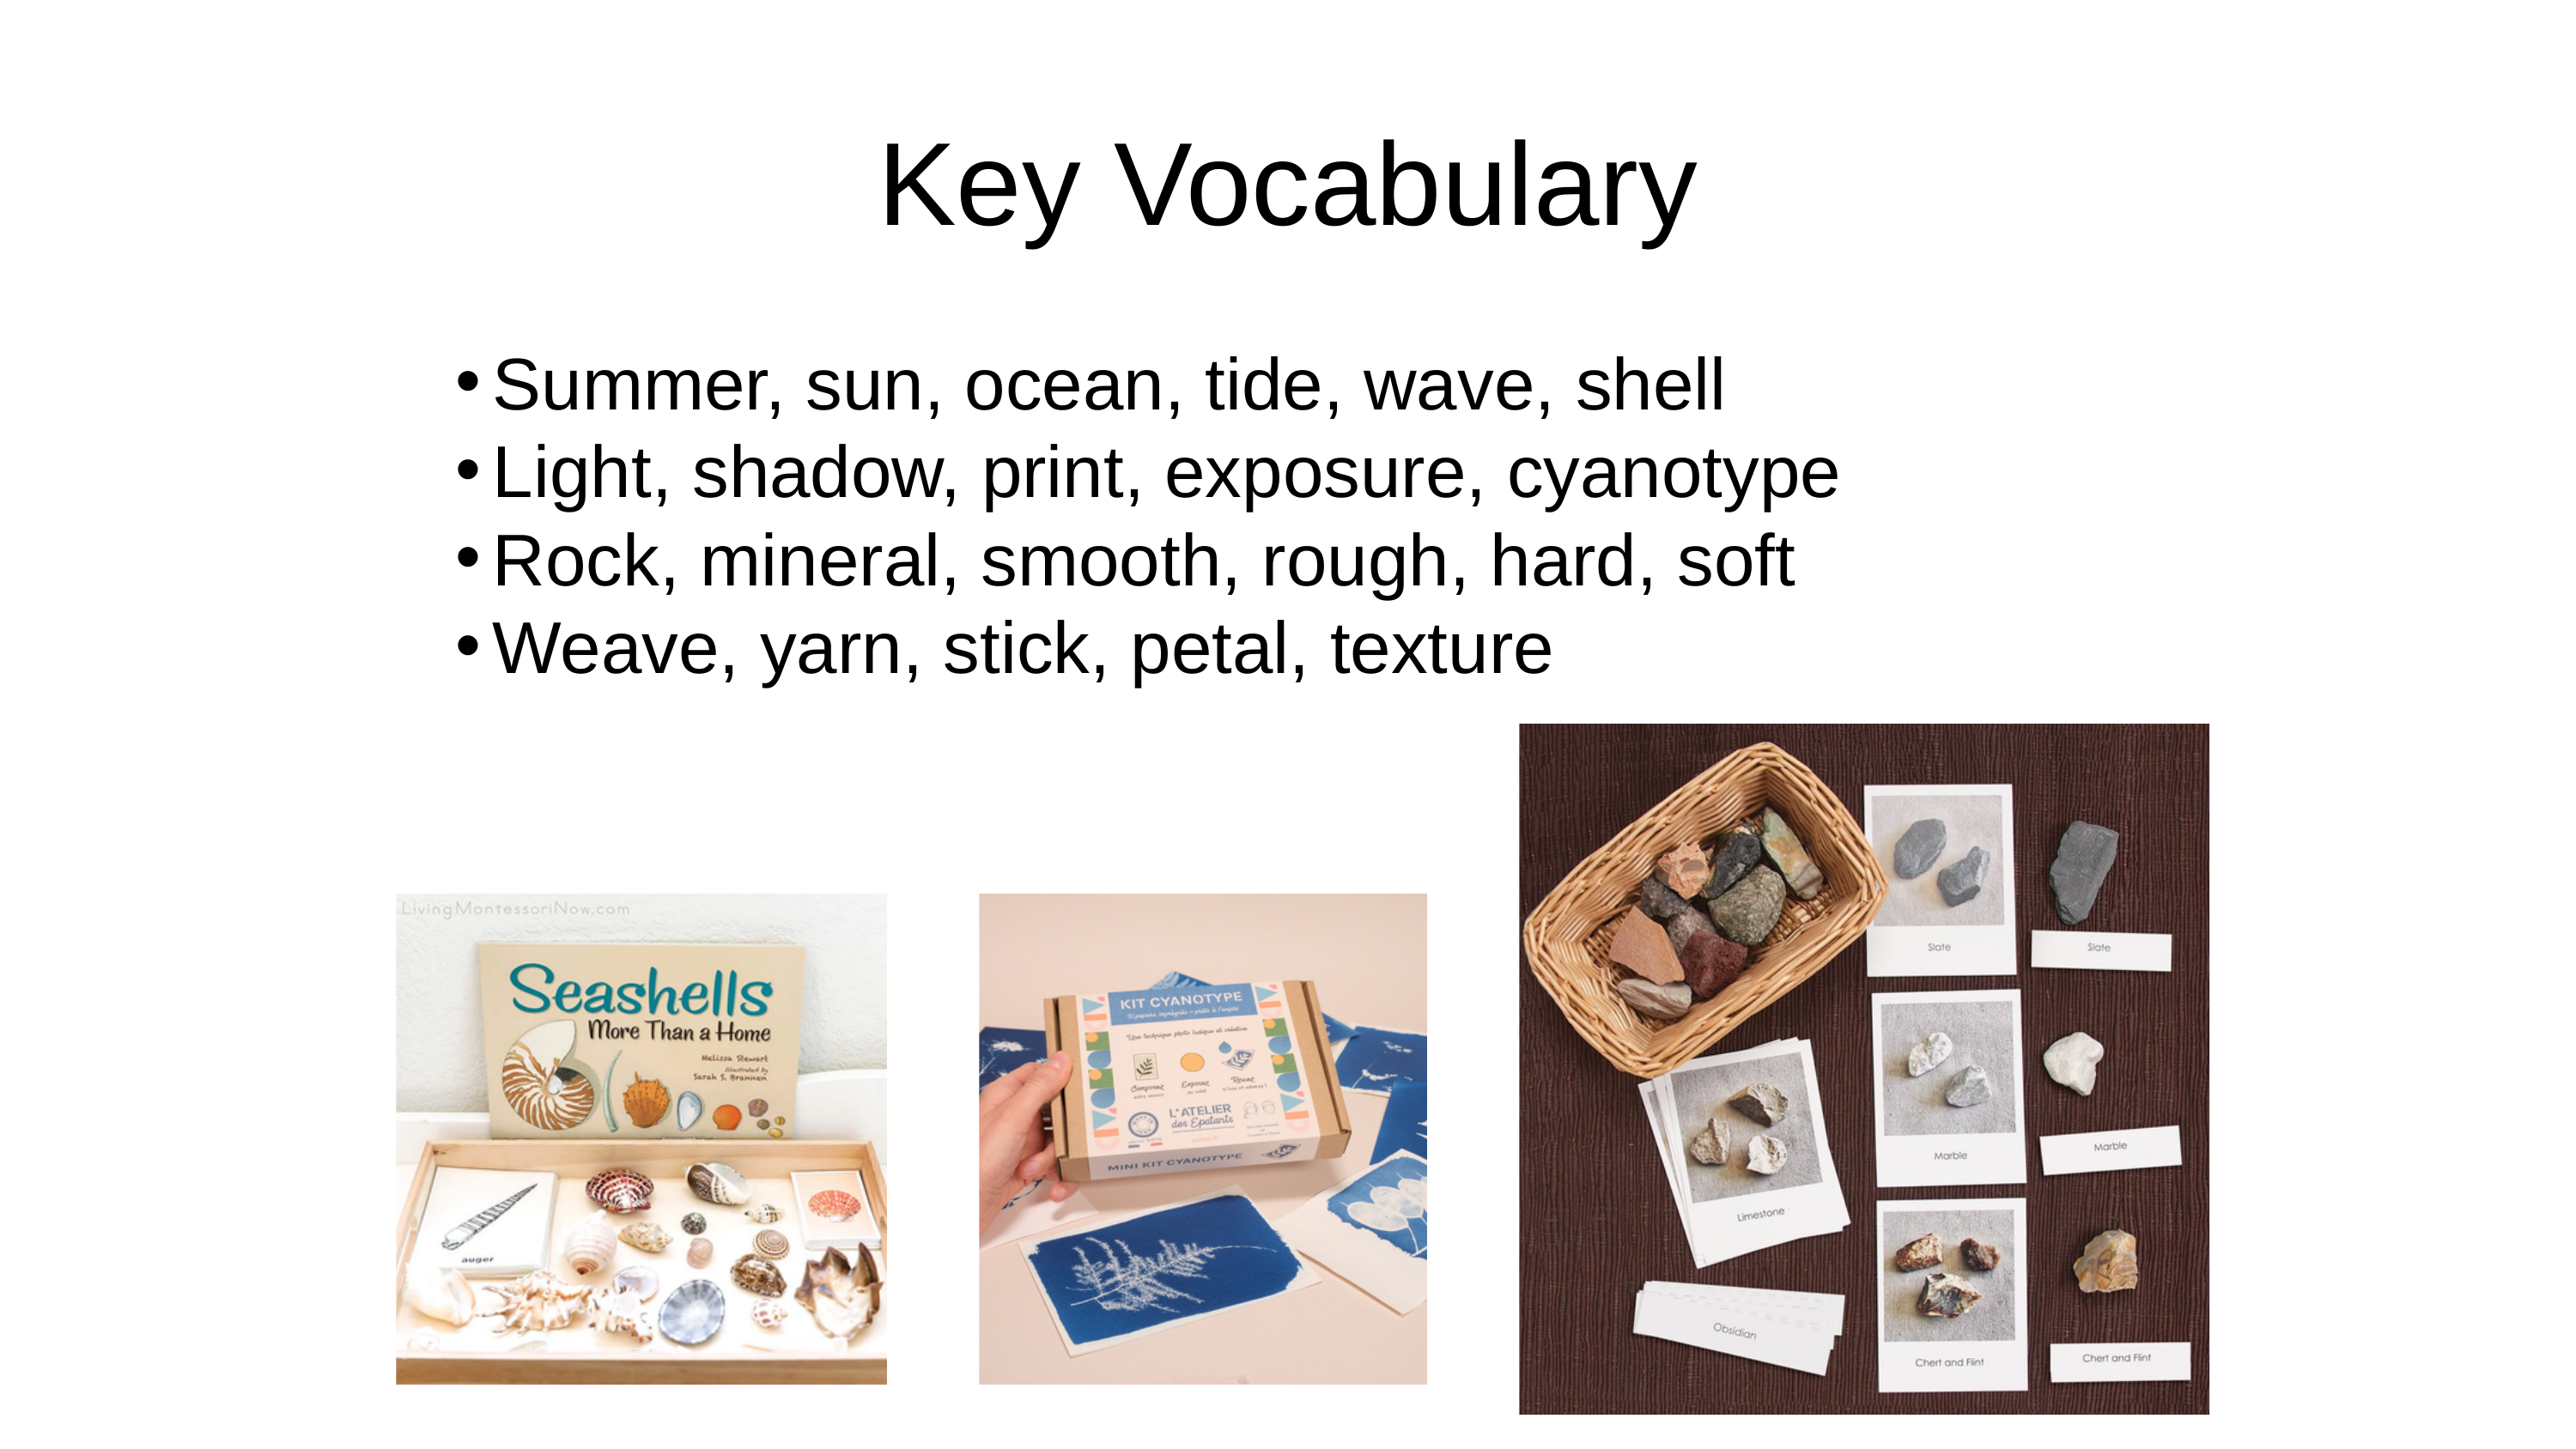

Key Vocabulary

Summer, sun, ocean, tide, wave, shell
Light, shadow, print, exposure, cyanotype
Rock, mineral, smooth, rough, hard, soft
Weave, yarn, stick, petal, texture